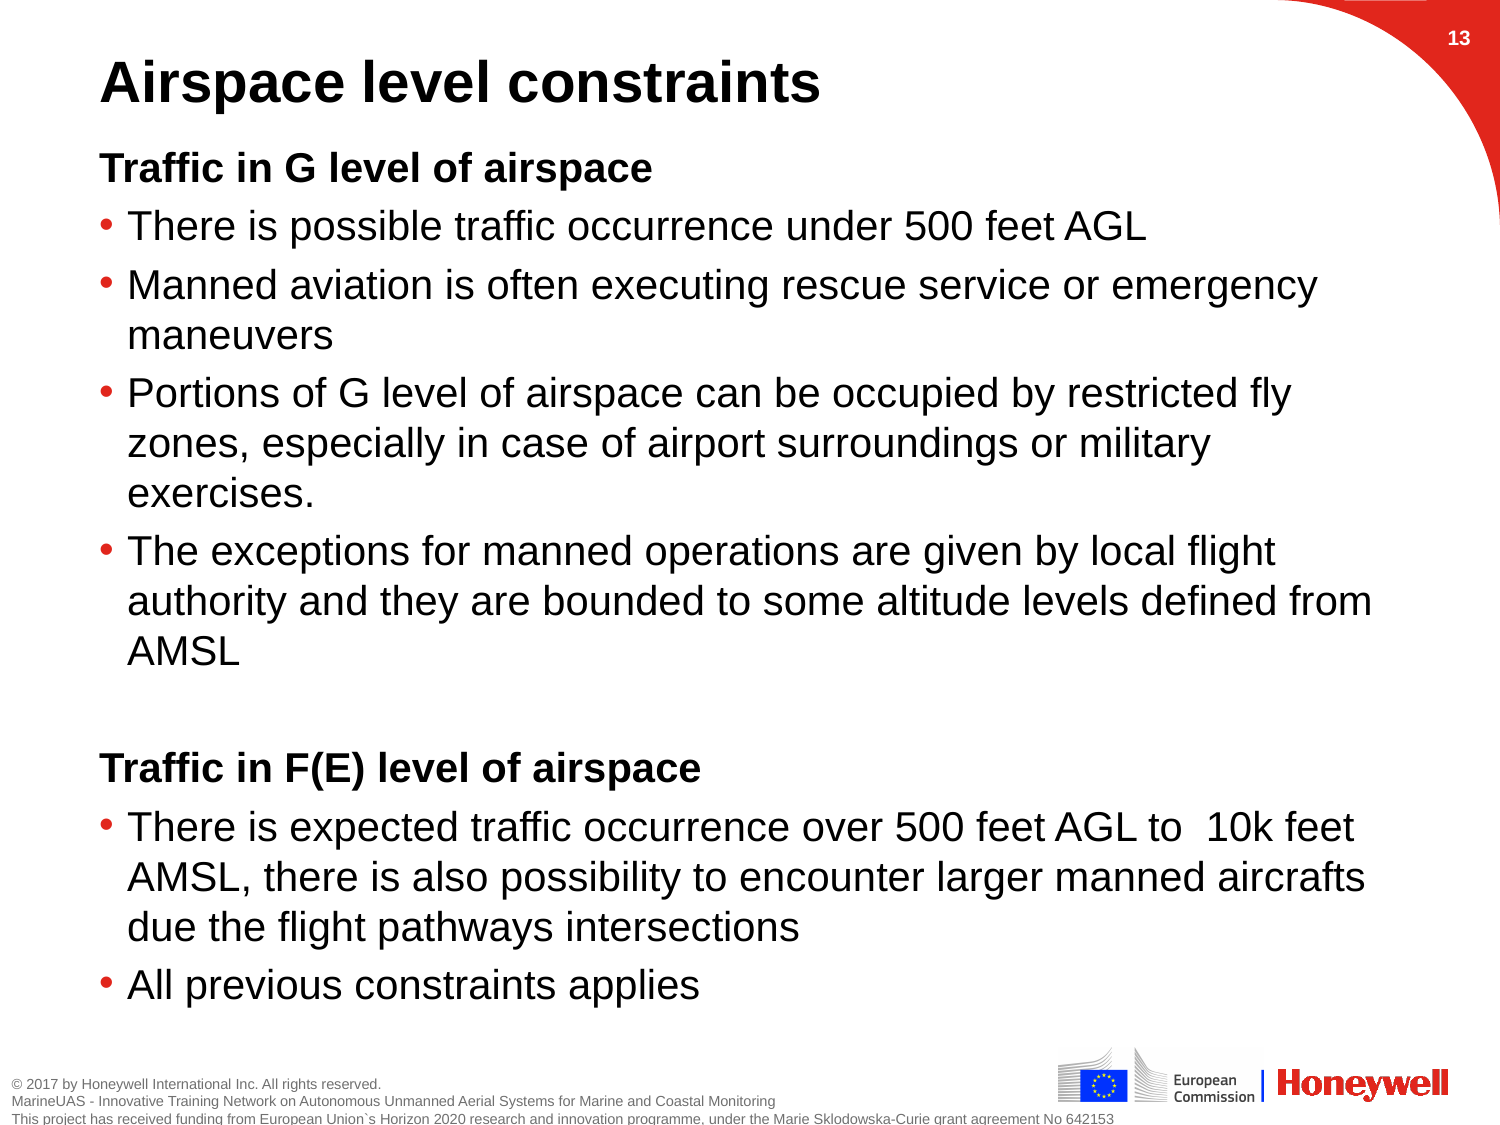

13
# Airspace level constraints
Traffic in G level of airspace
There is possible traffic occurrence under 500 feet AGL
Manned aviation is often executing rescue service or emergency maneuvers
Portions of G level of airspace can be occupied by restricted fly zones, especially in case of airport surroundings or military exercises.
The exceptions for manned operations are given by local flight authority and they are bounded to some altitude levels defined from AMSL

Traffic in F(E) level of airspace
There is expected traffic occurrence over 500 feet AGL to  10k feet AMSL, there is also possibility to encounter larger manned aircrafts due the flight pathways intersections
All previous constraints applies